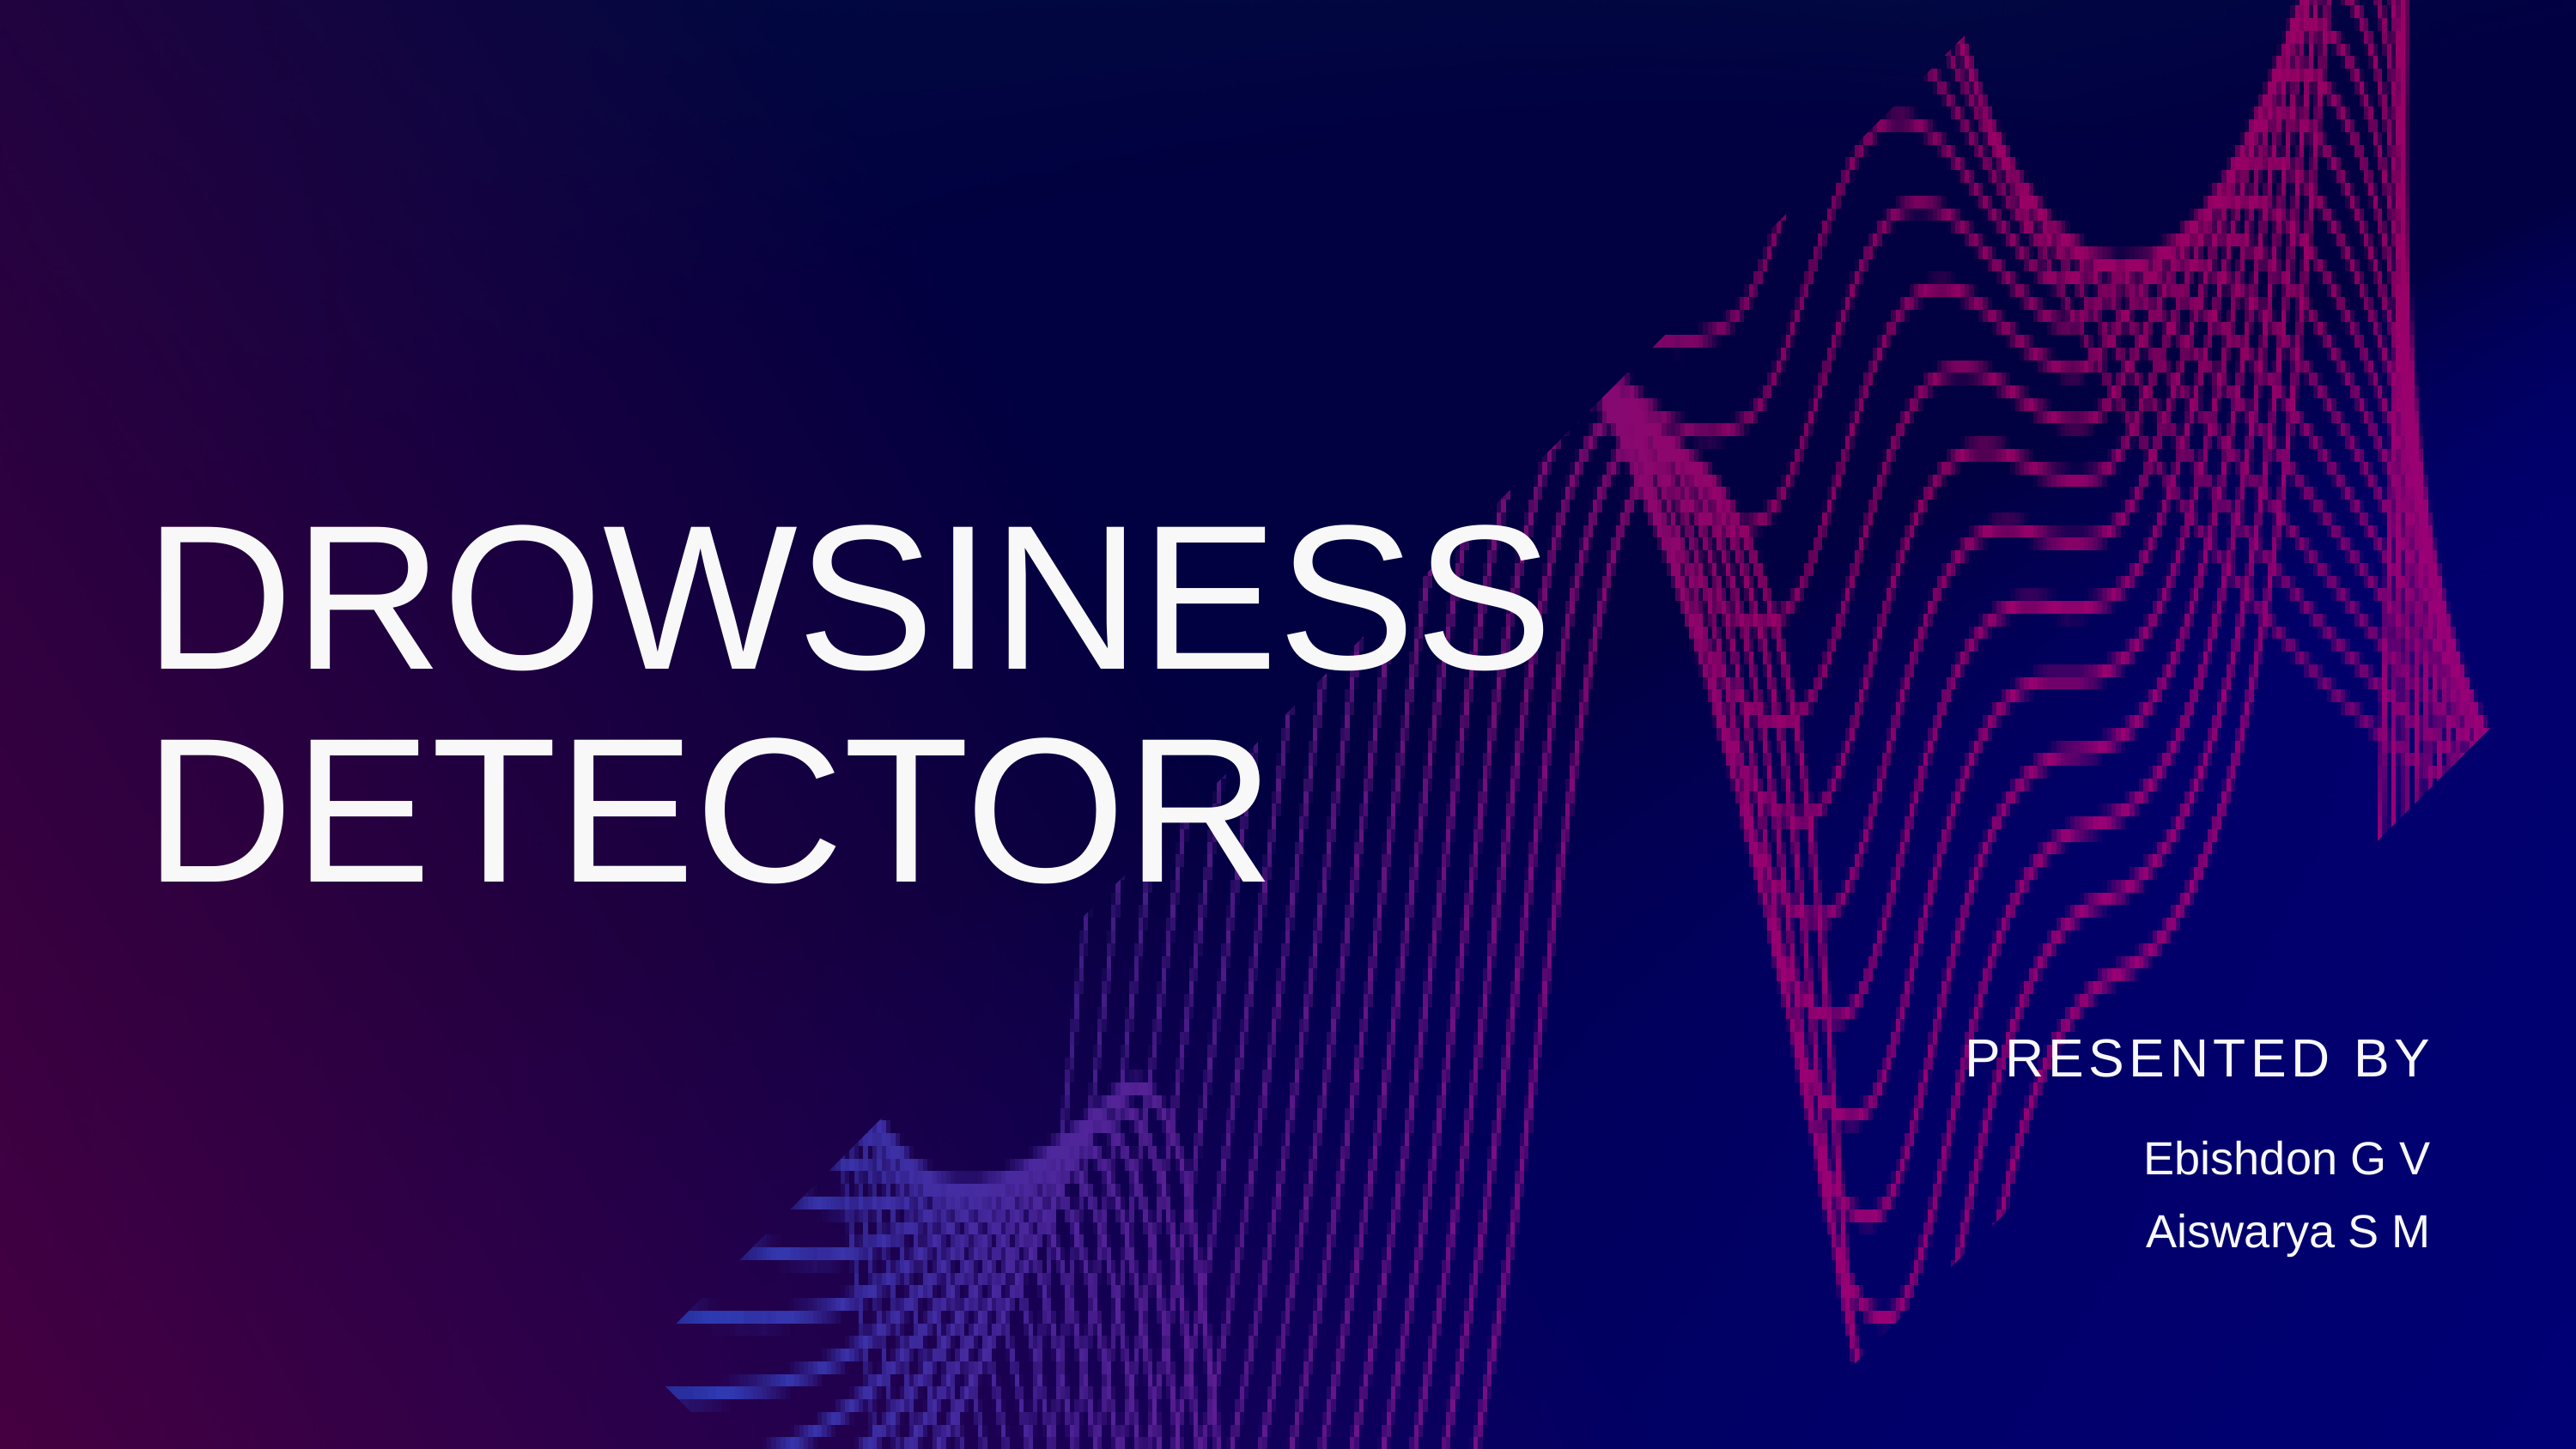

DROWSINESS DETECTOR
PRESENTED BY
Ebishdon G V
Aiswarya S M